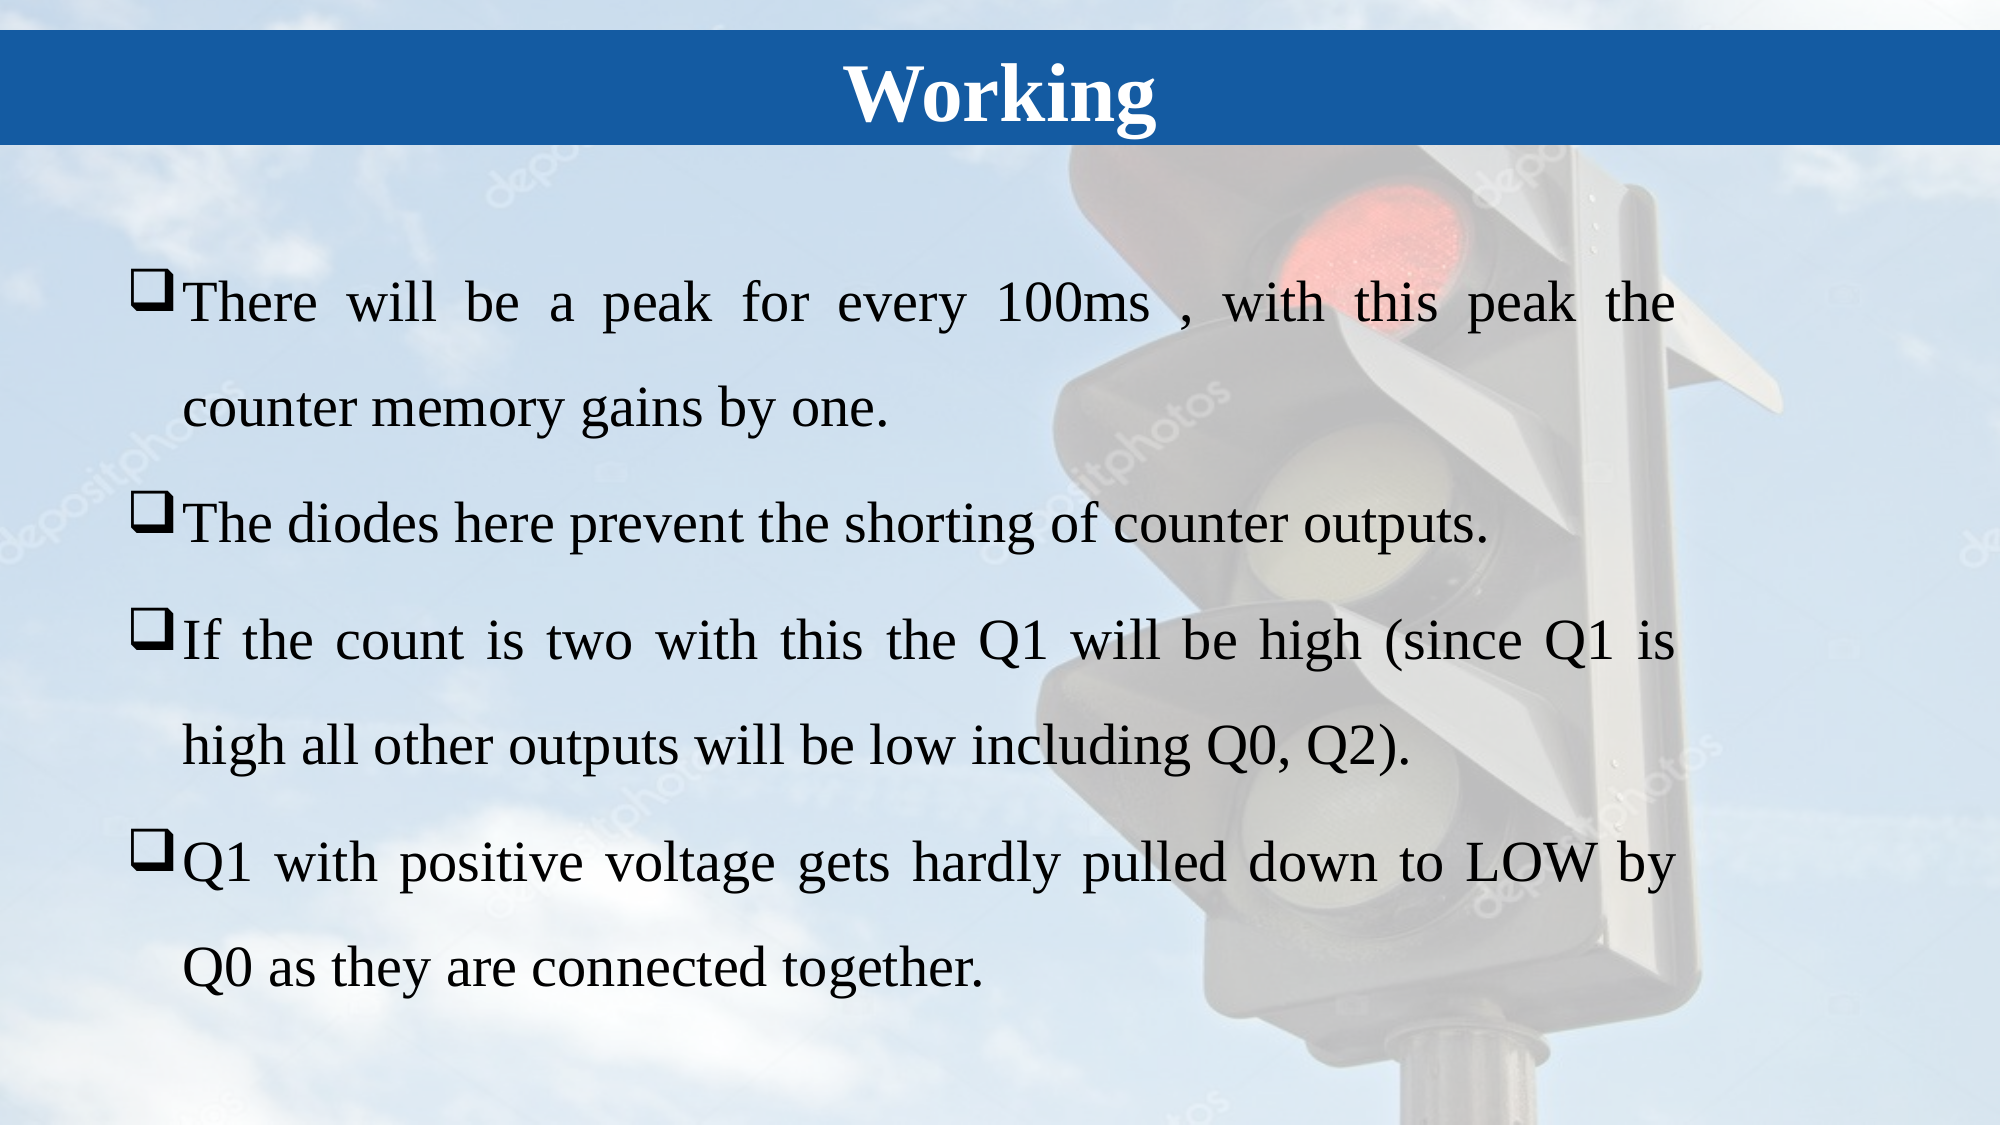

Working
There will be a peak for every 100ms , with this peak the counter memory gains by one.
The diodes here prevent the shorting of counter outputs.
If the count is two with this the Q1 will be high (since Q1 is high all other outputs will be low including Q0, Q2).
Q1 with positive voltage gets hardly pulled down to LOW by Q0 as they are connected together.